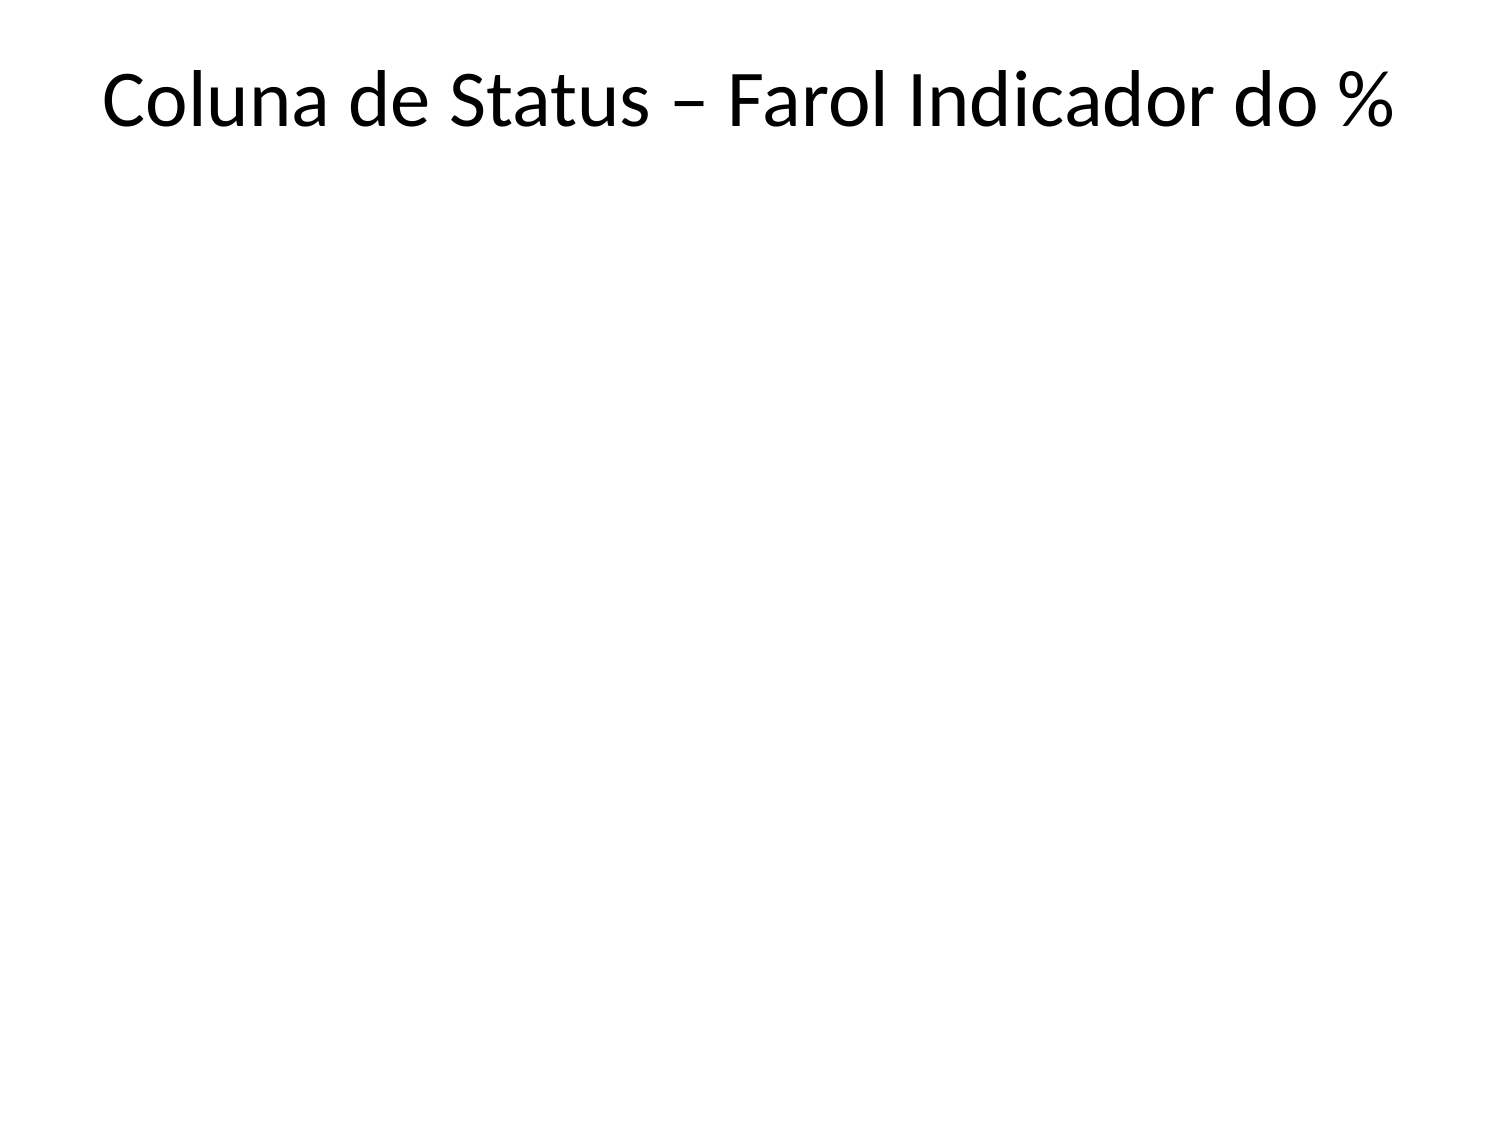

# Coluna de Status – Farol Indicador do %